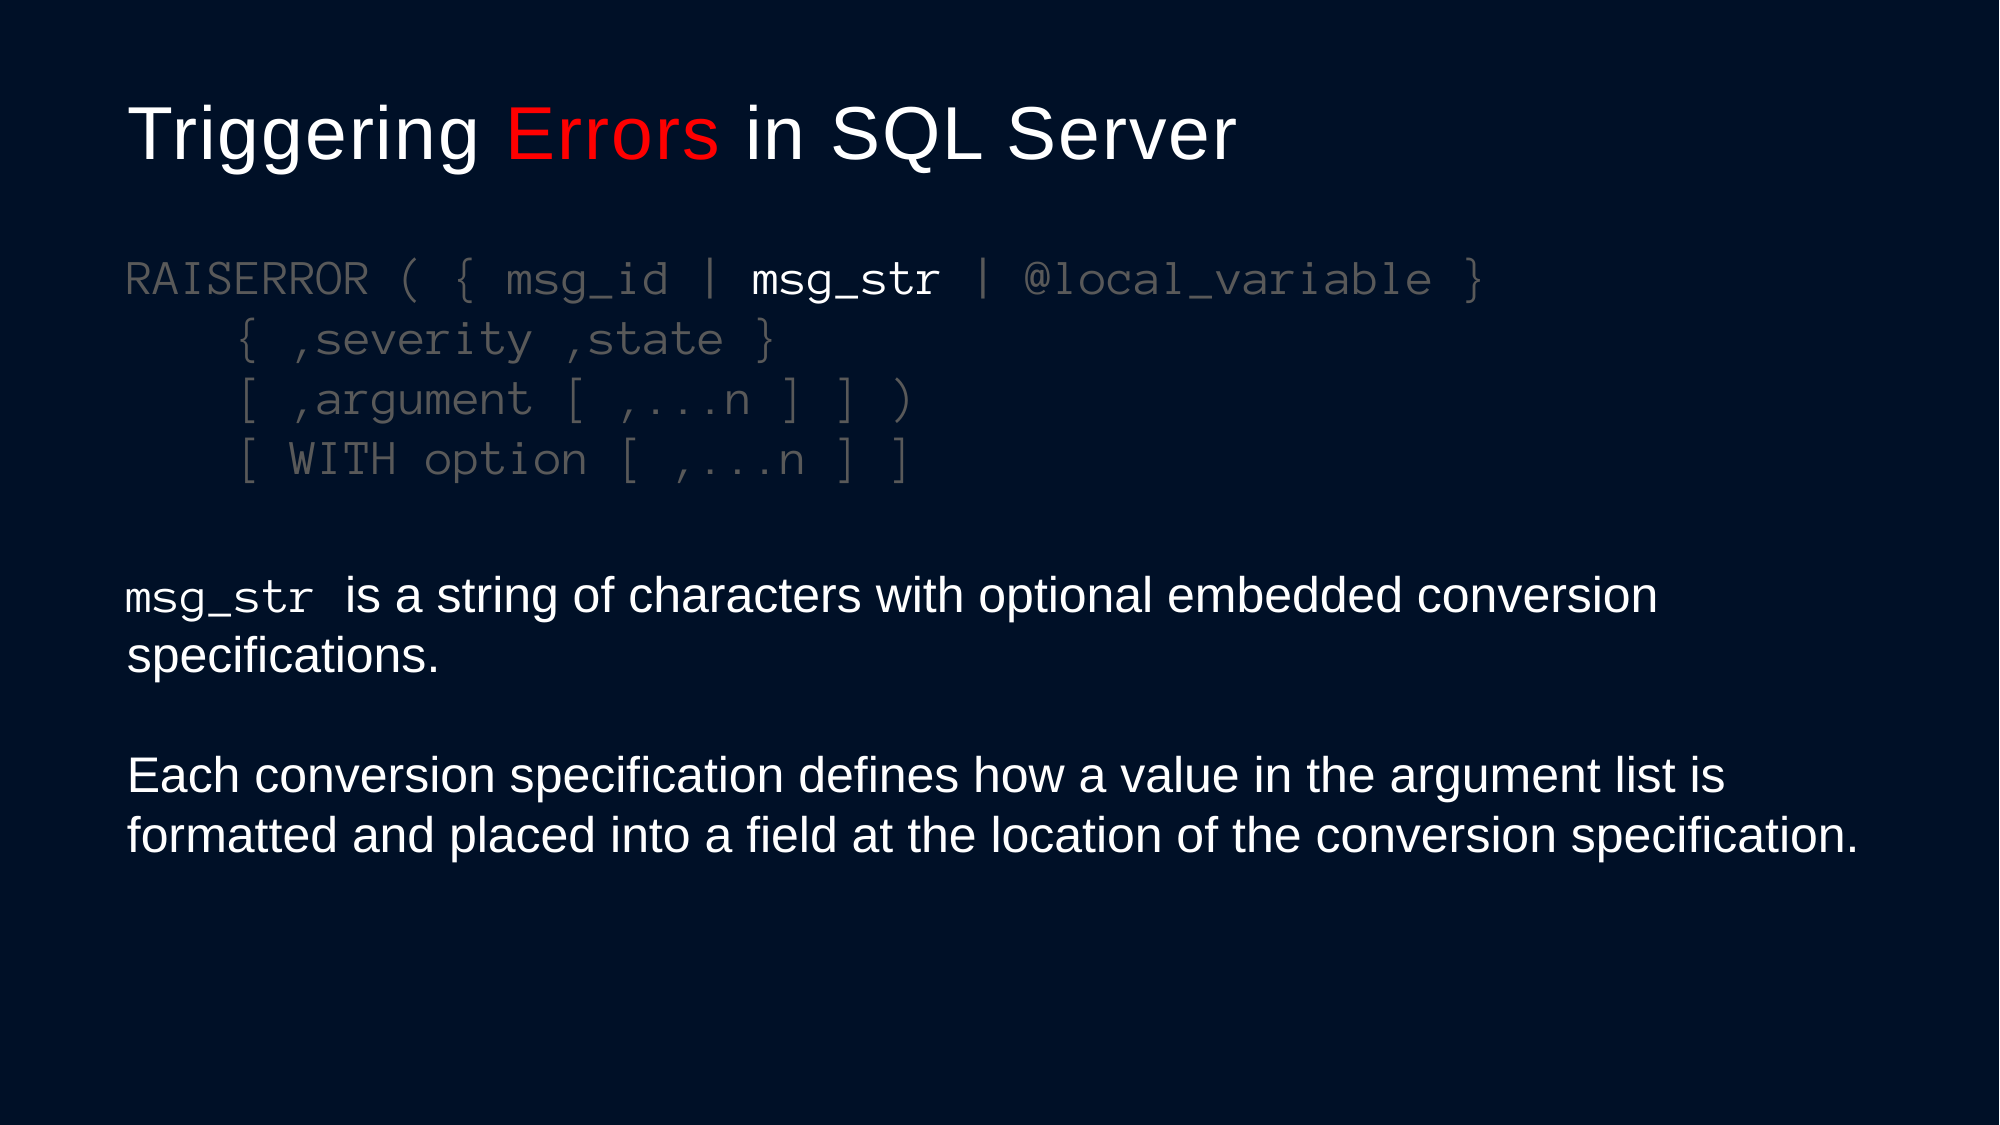

Triggering Errors in SQL Server
RAISERROR ( { msg_id | msg_str | @local_variable }
    { ,severity ,state }
    [ ,argument [ ,...n ] ] )
    [ WITH option [ ,...n ] ]
msg_str is a string of characters with optional embedded conversion specifications.

Each conversion specification defines how a value in the argument list is formatted and placed into a field at the location of the conversion specification.